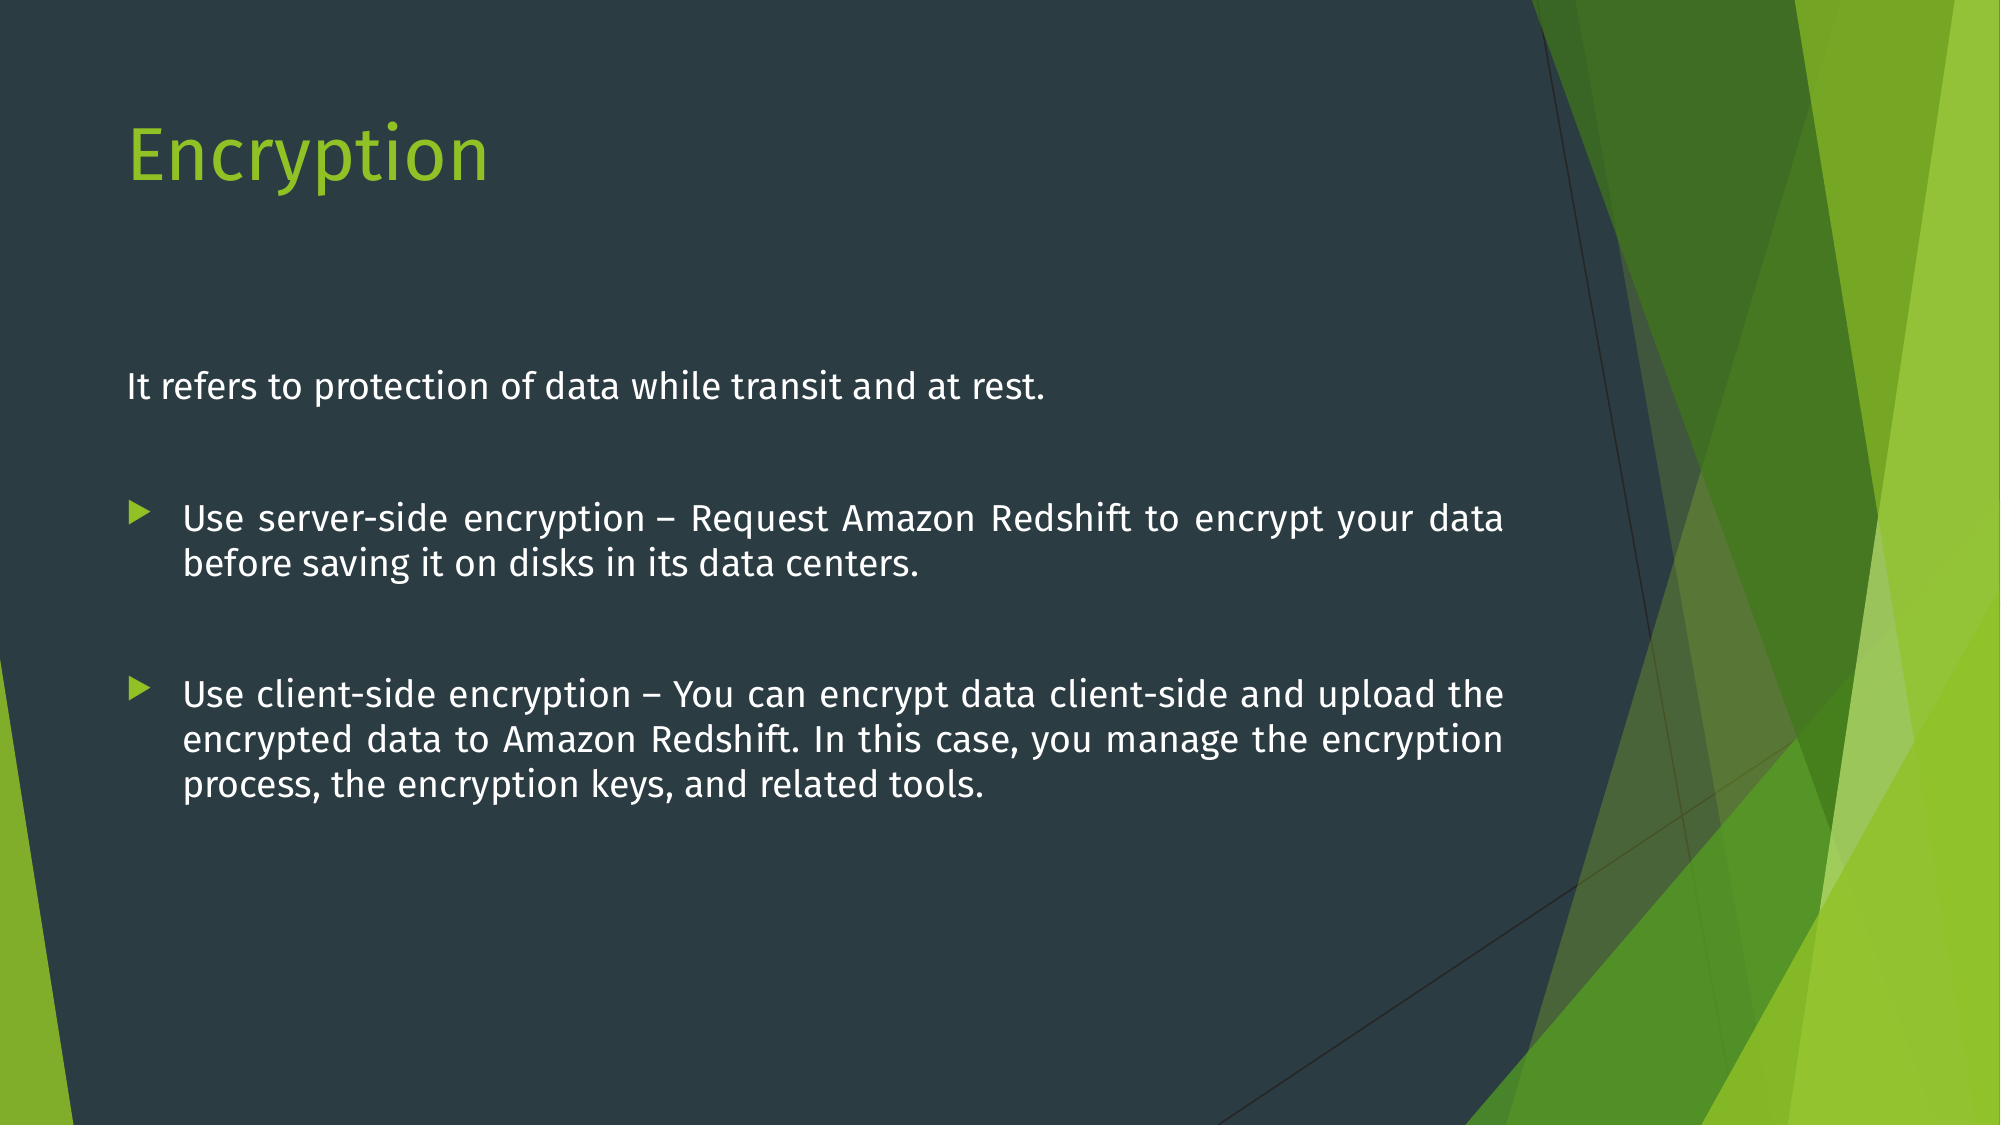

# Encryption
It refers to protection of data while transit and at rest.

Use server-side encryption – Request Amazon Redshift to encrypt your data before saving it on disks in its data centers.

Use client-side encryption – You can encrypt data client-side and upload the encrypted data to Amazon Redshift. In this case, you manage the encryption process, the encryption keys, and related tools.